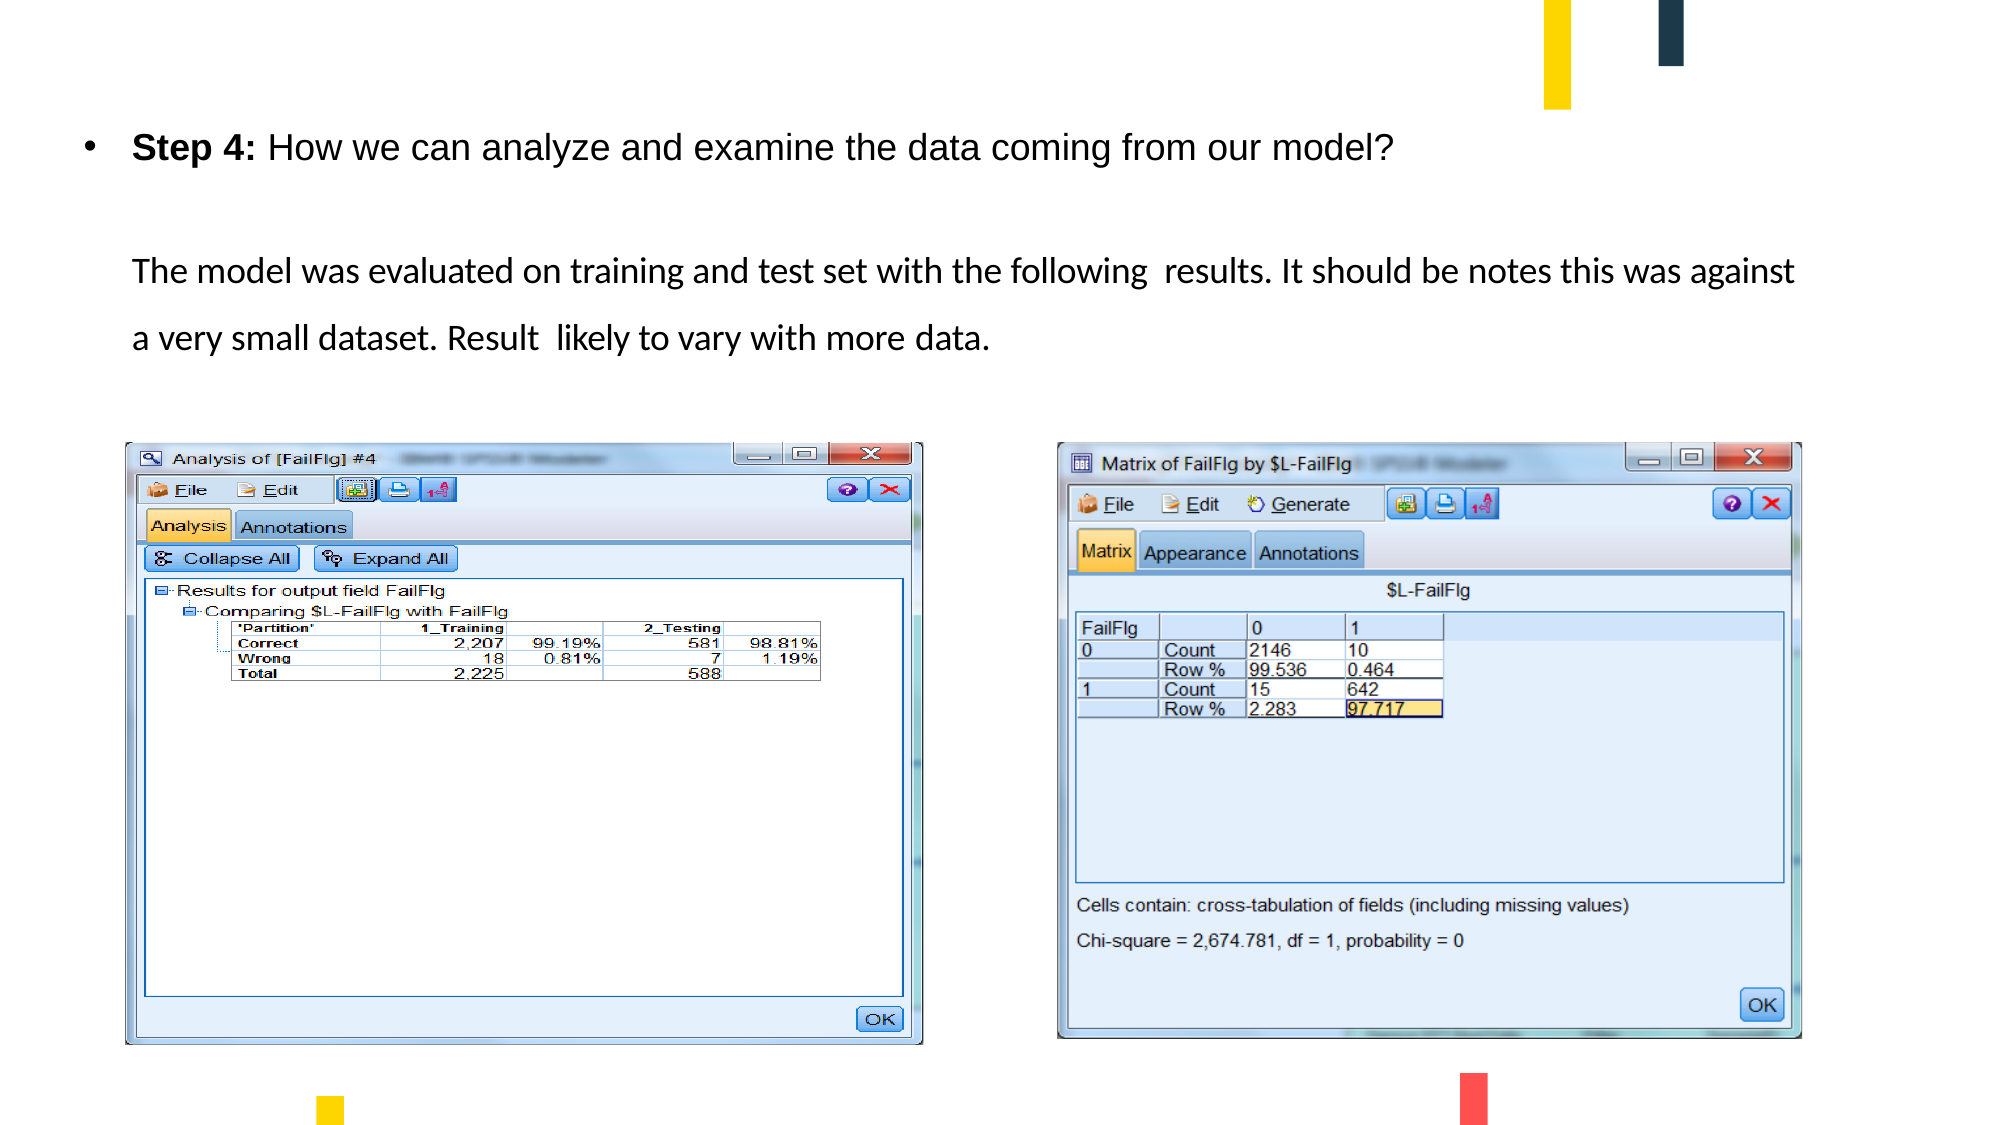

Step 4: How we can analyze and examine the data coming from our model?
The model was evaluated on training and test set with the following  results. It should be notes this was against a very small dataset. Result  likely to vary with more data.